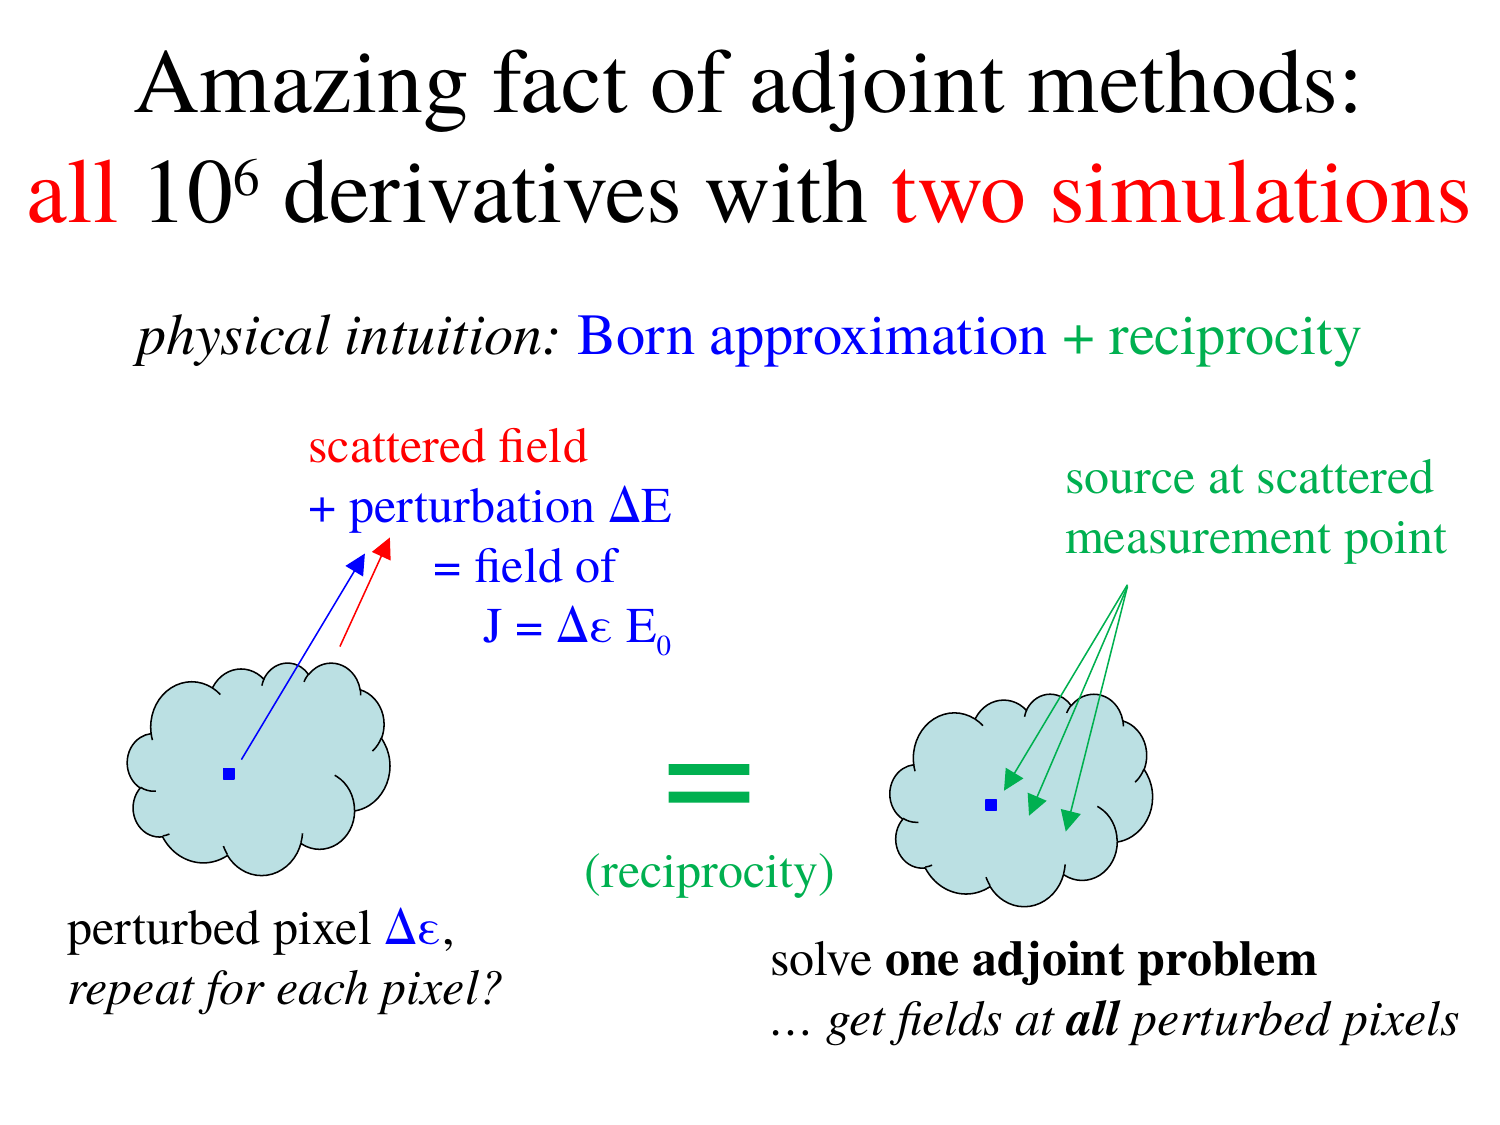

# Amazing fact of adjoint methods: all 106 derivatives with two simulations
physical intuition: Born approximation + reciprocity
scattered field
+ perturbation ΔE
          = field of
              J = Δε E0
source at scattered
measurement point
=

(reciprocity)
perturbed pixel Δε,
repeat for each pixel?
solve one adjoint problem
… get fields at all perturbed pixels